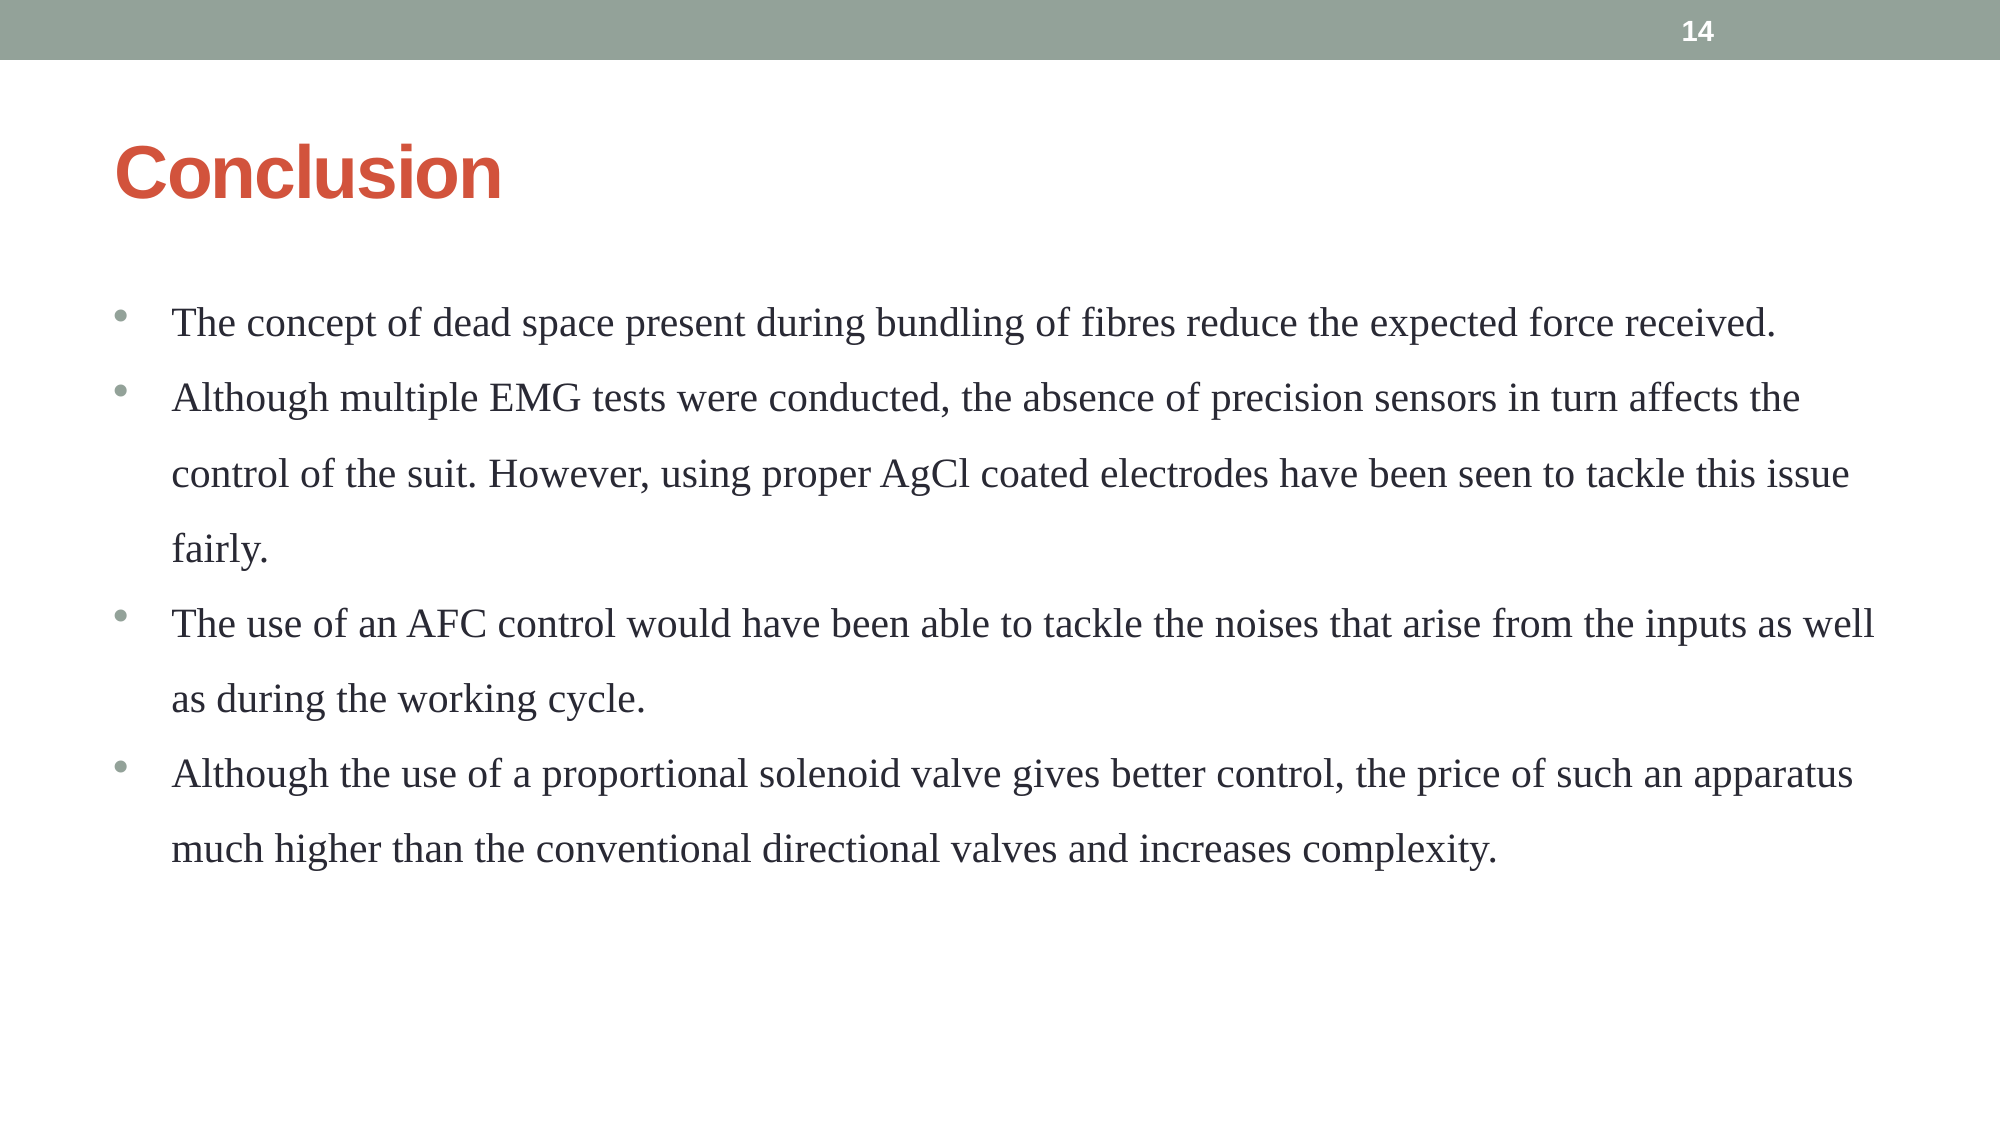

14
# Conclusion
The concept of dead space present during bundling of fibres reduce the expected force received.
Although multiple EMG tests were conducted, the absence of precision sensors in turn affects the control of the suit. However, using proper AgCl coated electrodes have been seen to tackle this issue fairly.
The use of an AFC control would have been able to tackle the noises that arise from the inputs as well as during the working cycle.
Although the use of a proportional solenoid valve gives better control, the price of such an apparatus much higher than the conventional directional valves and increases complexity.